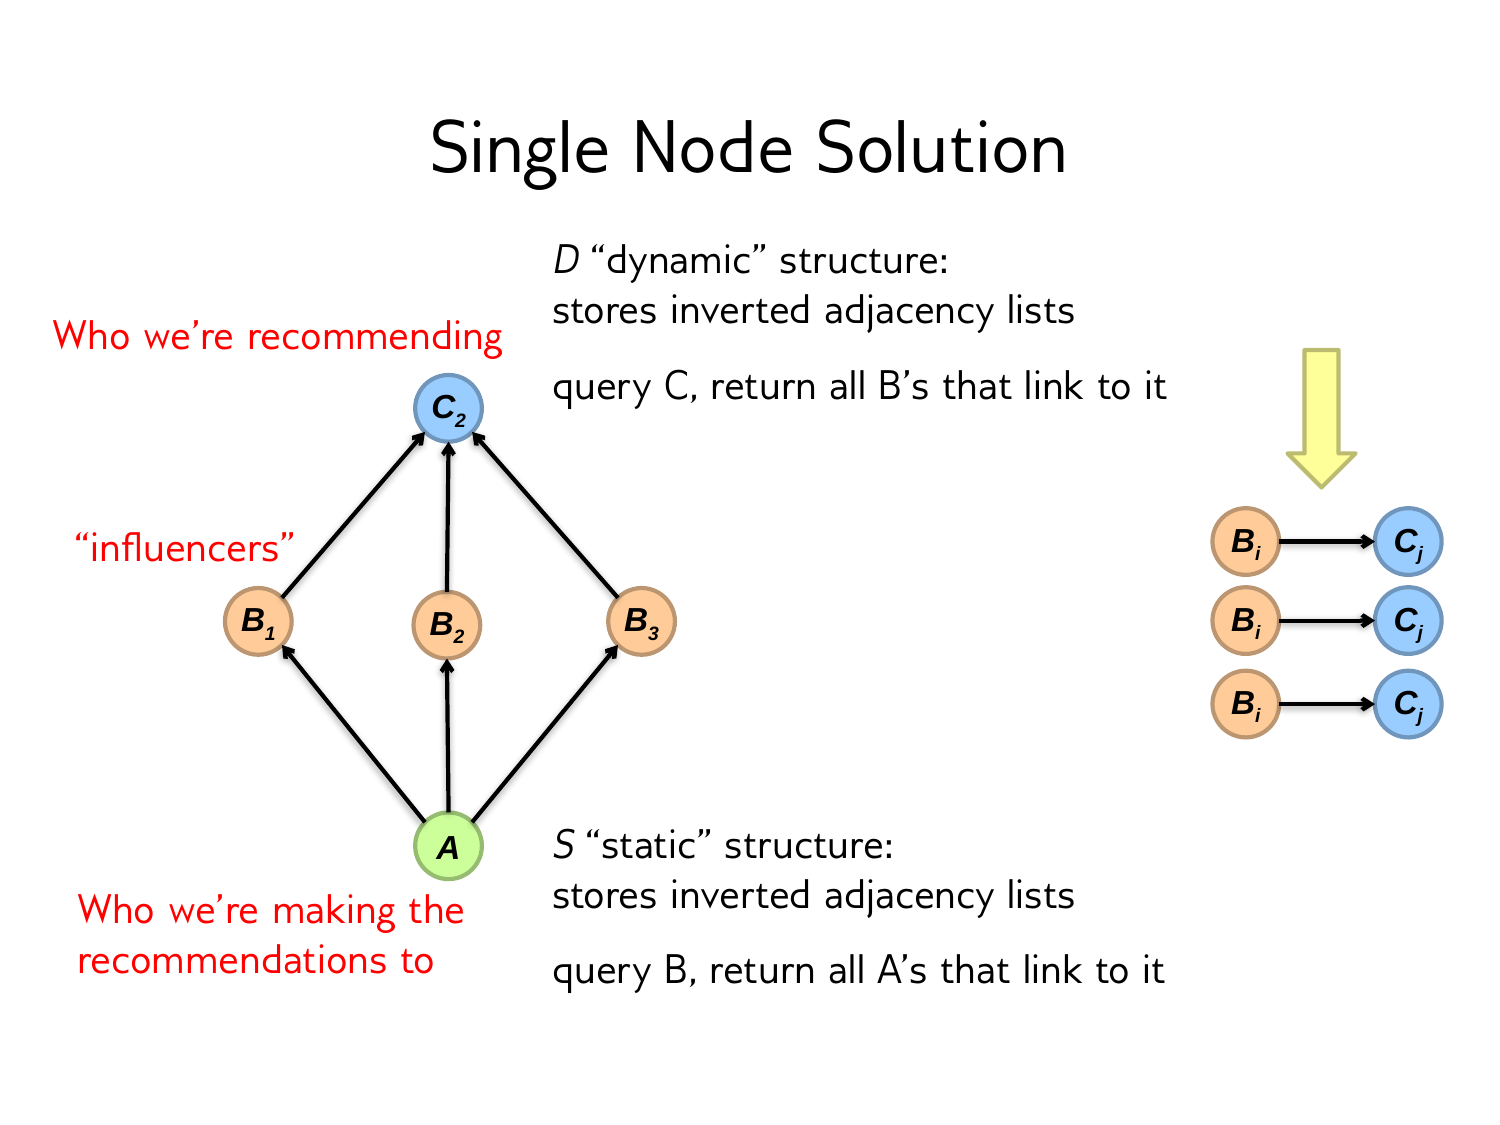

Single Node Solution
D “dynamic” structure:
stores inverted adjacency lists
Who we’re recommending
query C, return all B’s that link to it

C2
Bi
Cj
“influencers”
Bi
Cj
B1
B3
B2
Bi
Cj
S “static” structure:
stores inverted adjacency lists
A
Who we’re making the recommendations to
query B, return all A’s that link to it